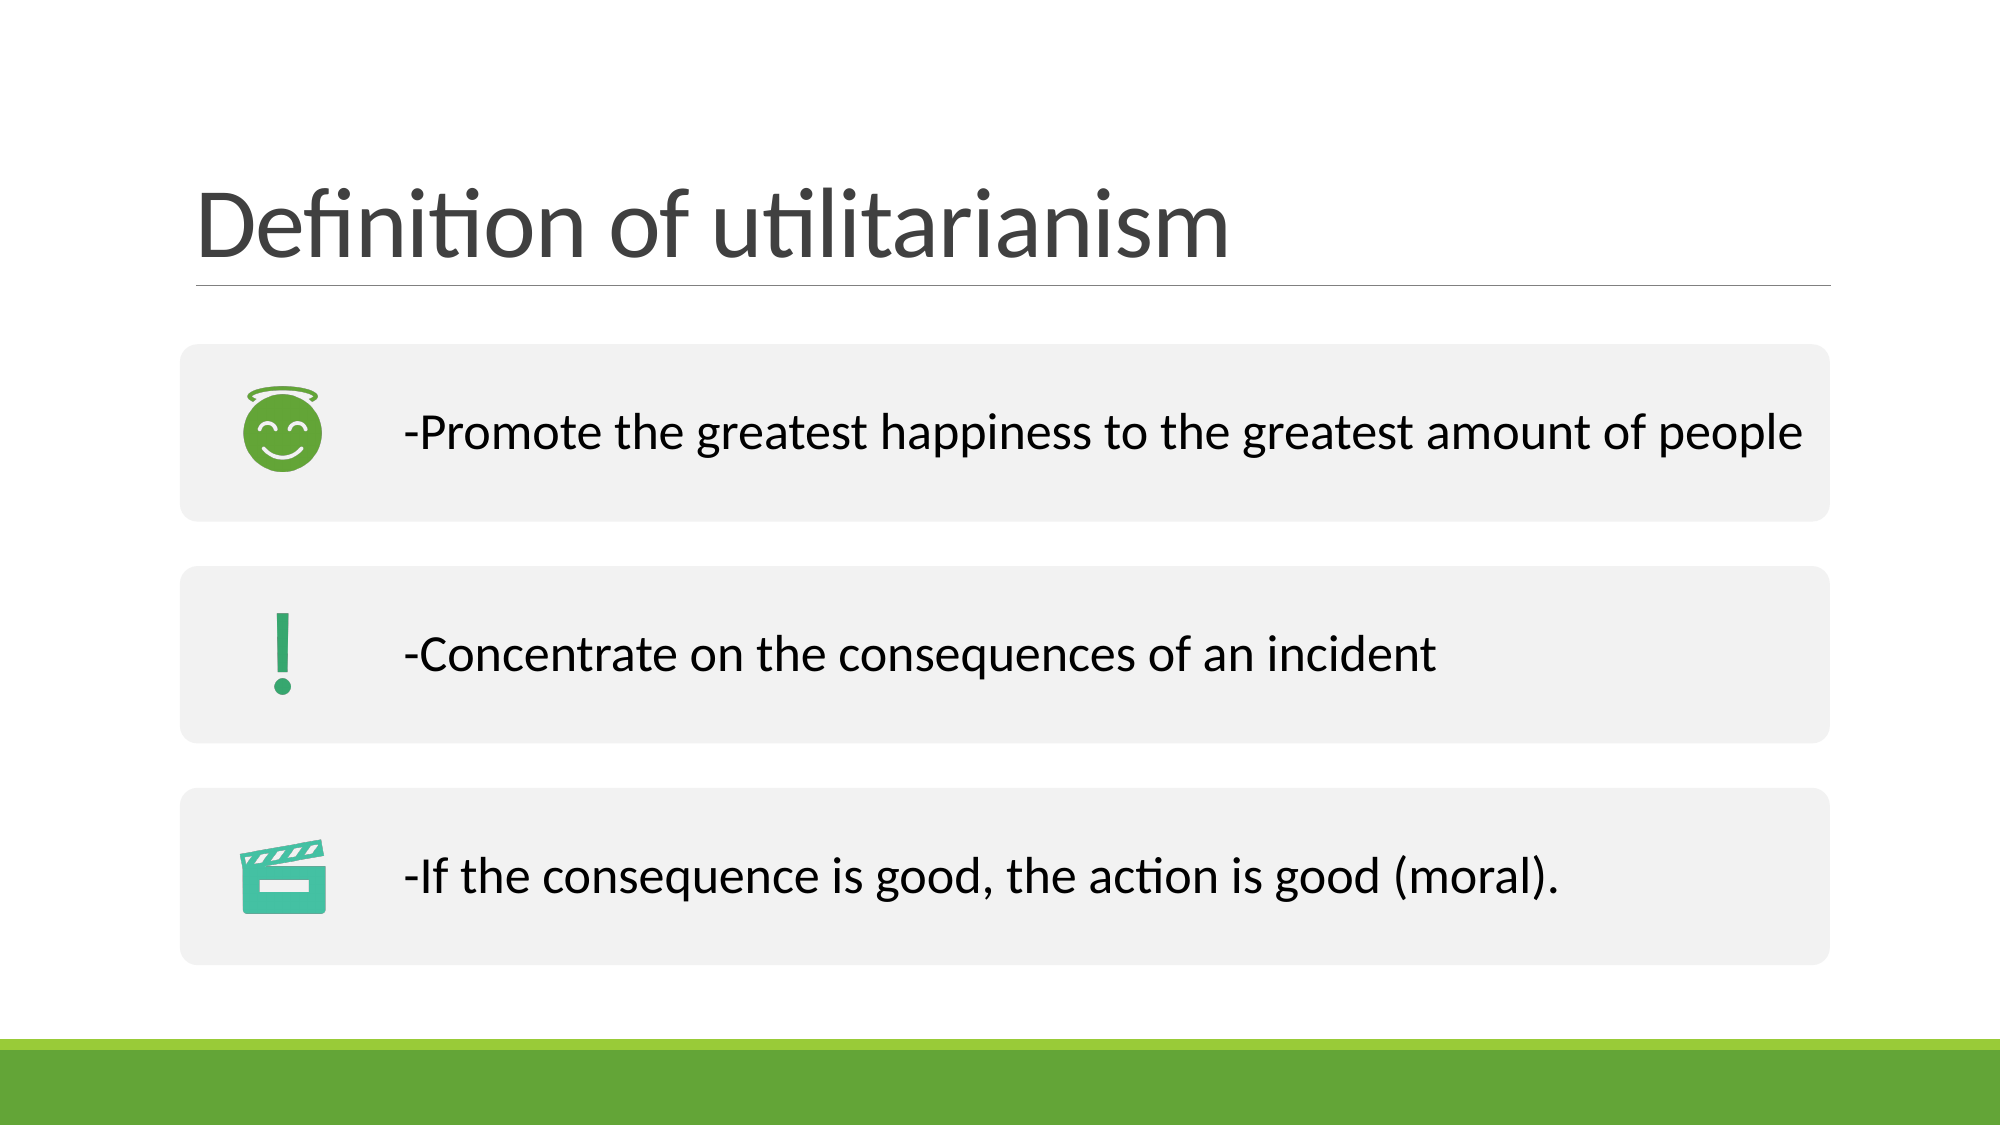

# Definition of utilitarianism
-Promote the greatest happiness to the greatest amount of people
-Concentrate on the consequences of an incident
-If the consequence is good, the action is good (moral).